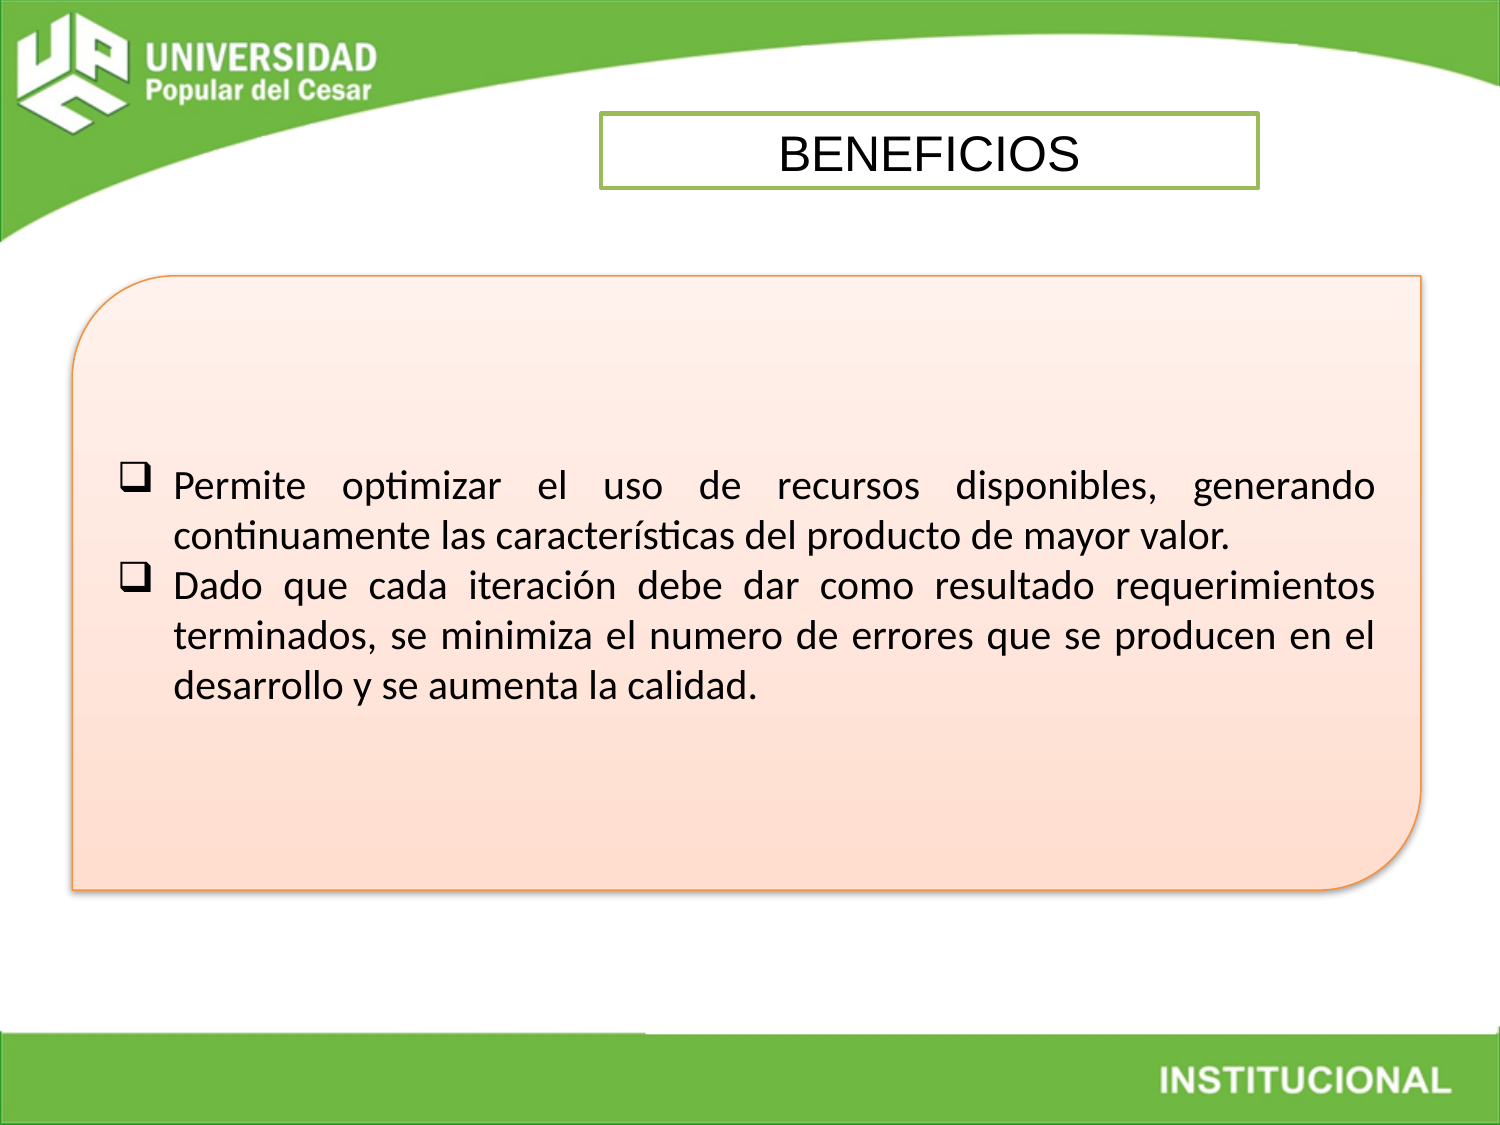

BENEFICIOS
Permite optimizar el uso de recursos disponibles, generando continuamente las características del producto de mayor valor.
Dado que cada iteración debe dar como resultado requerimientos terminados, se minimiza el numero de errores que se producen en el desarrollo y se aumenta la calidad.